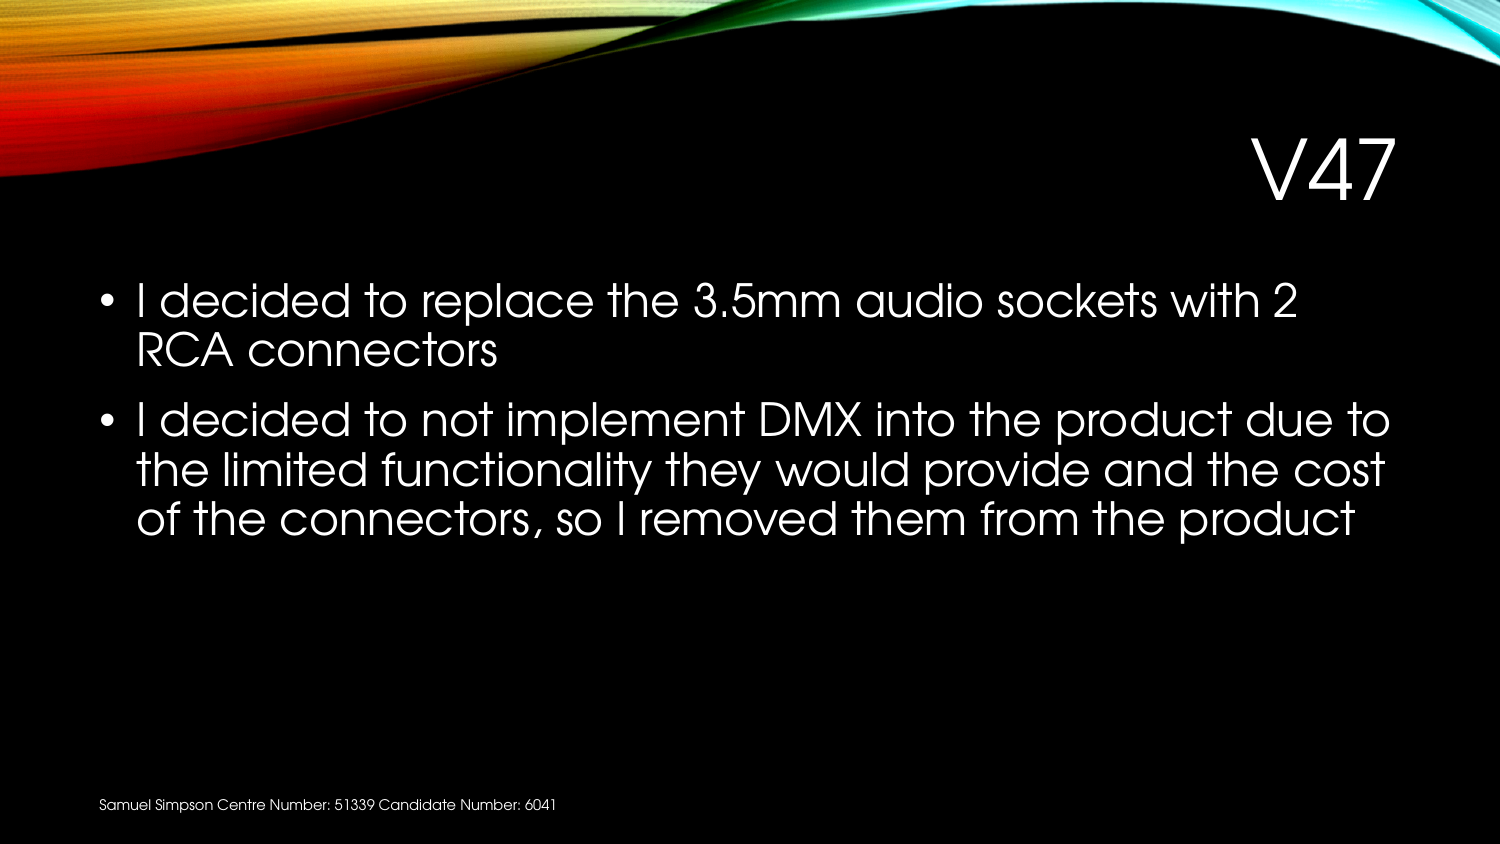

# V47
I decided to replace the 3.5mm audio sockets with 2 RCA connectors
I decided to not implement DMX into the product due to the limited functionality they would provide and the cost of the connectors, so I removed them from the product
Samuel Simpson Centre Number: 51339 Candidate Number: 6041